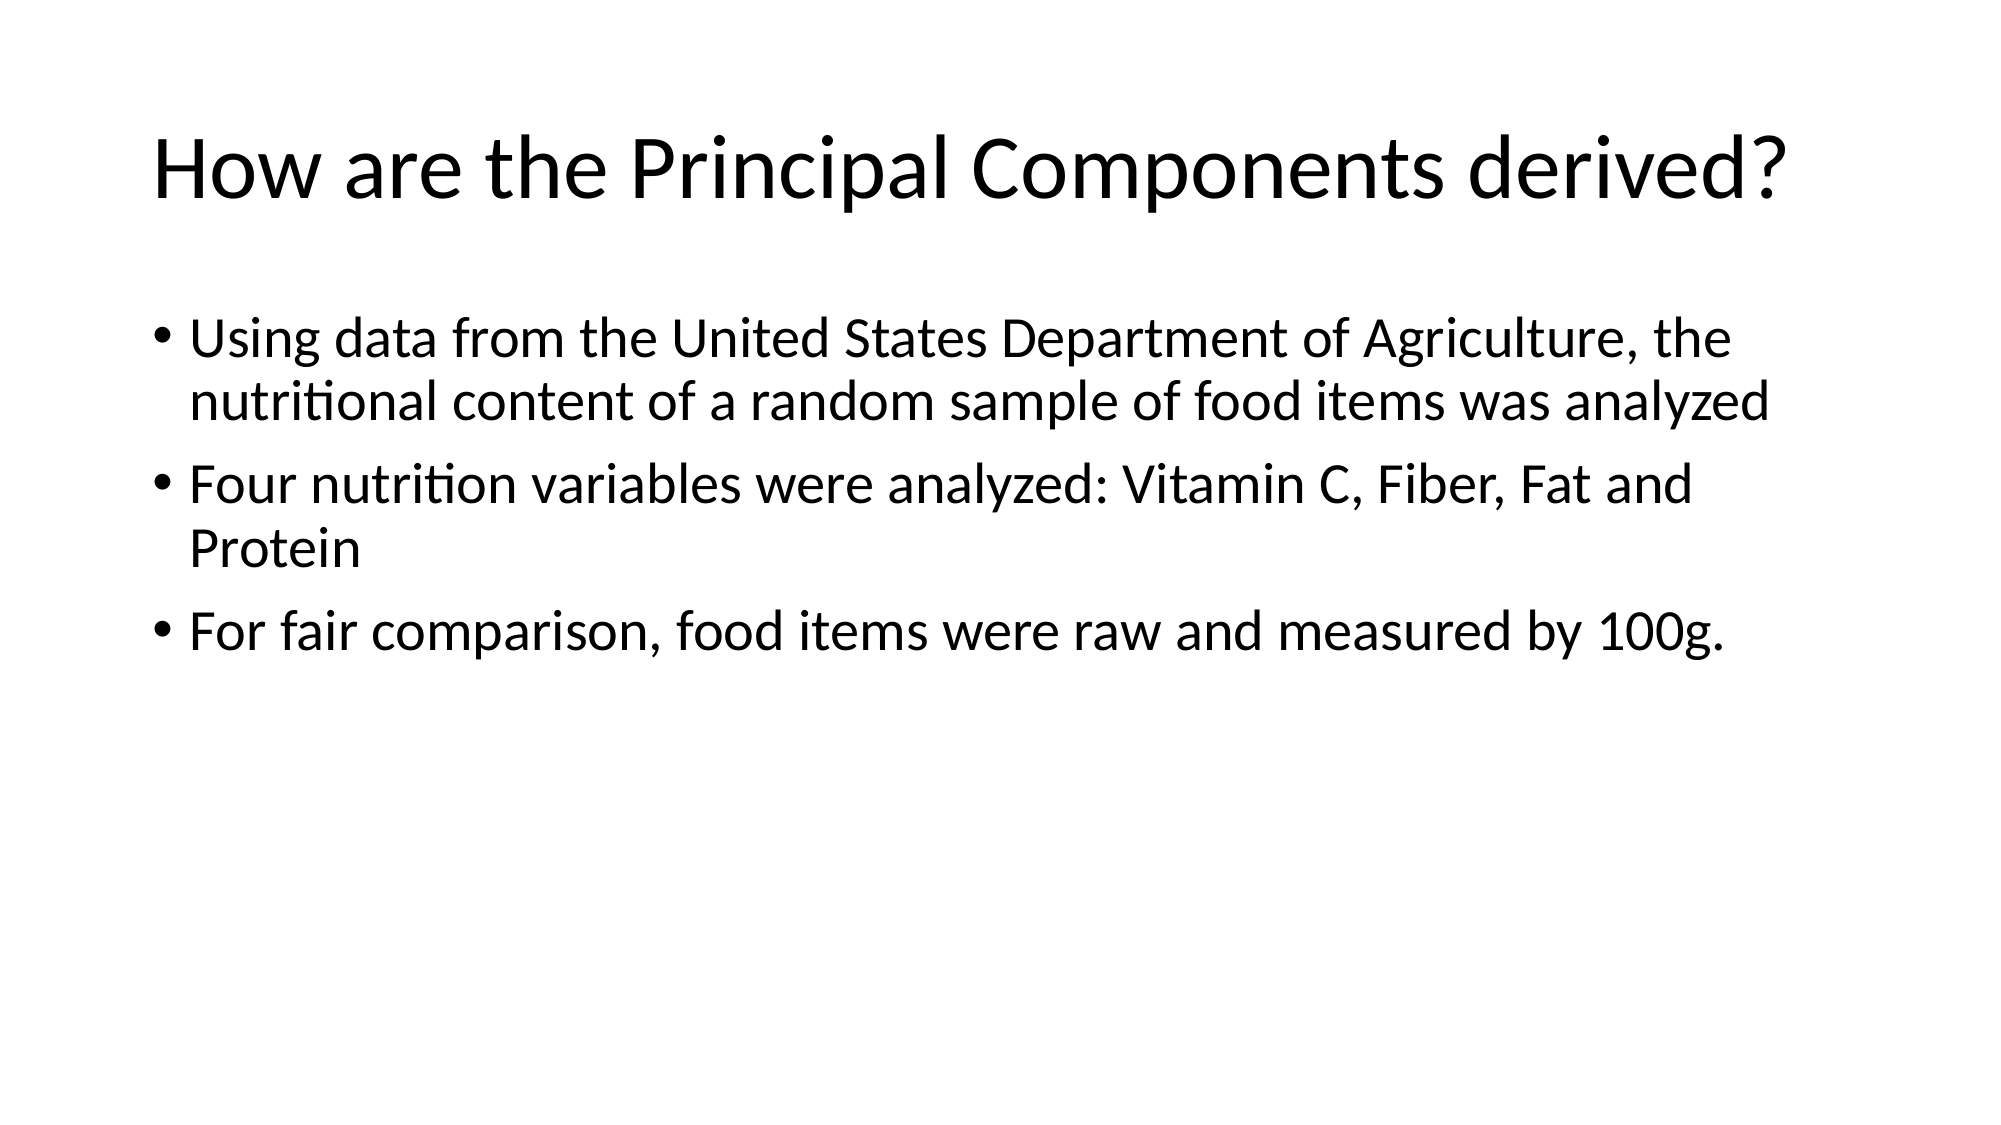

# How are the Principal Components derived?
Using data from the United States Department of Agriculture, the nutritional content of a random sample of food items was analyzed
Four nutrition variables were analyzed: Vitamin C, Fiber, Fat and Protein
For fair comparison, food items were raw and measured by 100g.